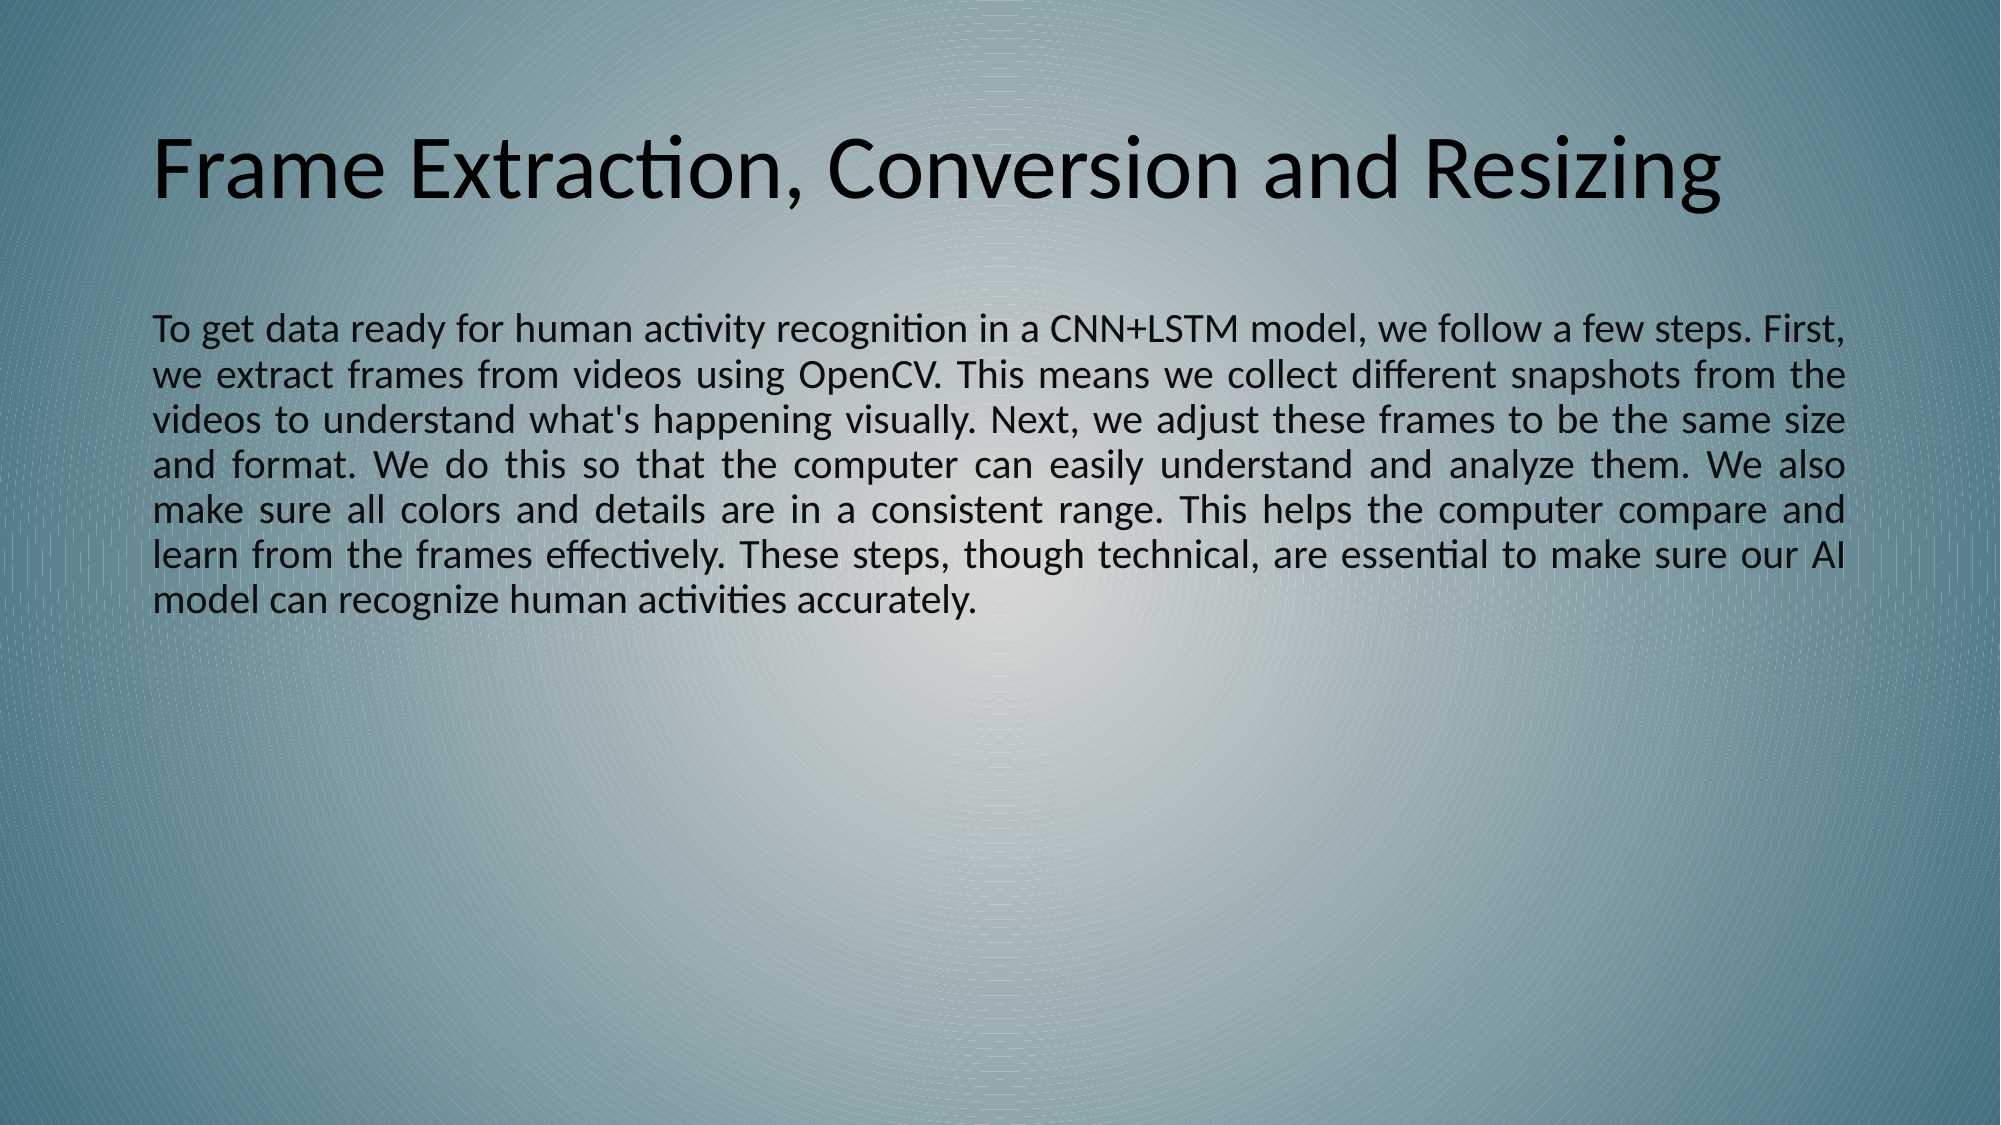

# Frame Extraction, Conversion and Resizing
To get data ready for human activity recognition in a CNN+LSTM model, we follow a few steps. First, we extract frames from videos using OpenCV. This means we collect different snapshots from the videos to understand what's happening visually. Next, we adjust these frames to be the same size and format. We do this so that the computer can easily understand and analyze them. We also make sure all colors and details are in a consistent range. This helps the computer compare and learn from the frames effectively. These steps, though technical, are essential to make sure our AI model can recognize human activities accurately.